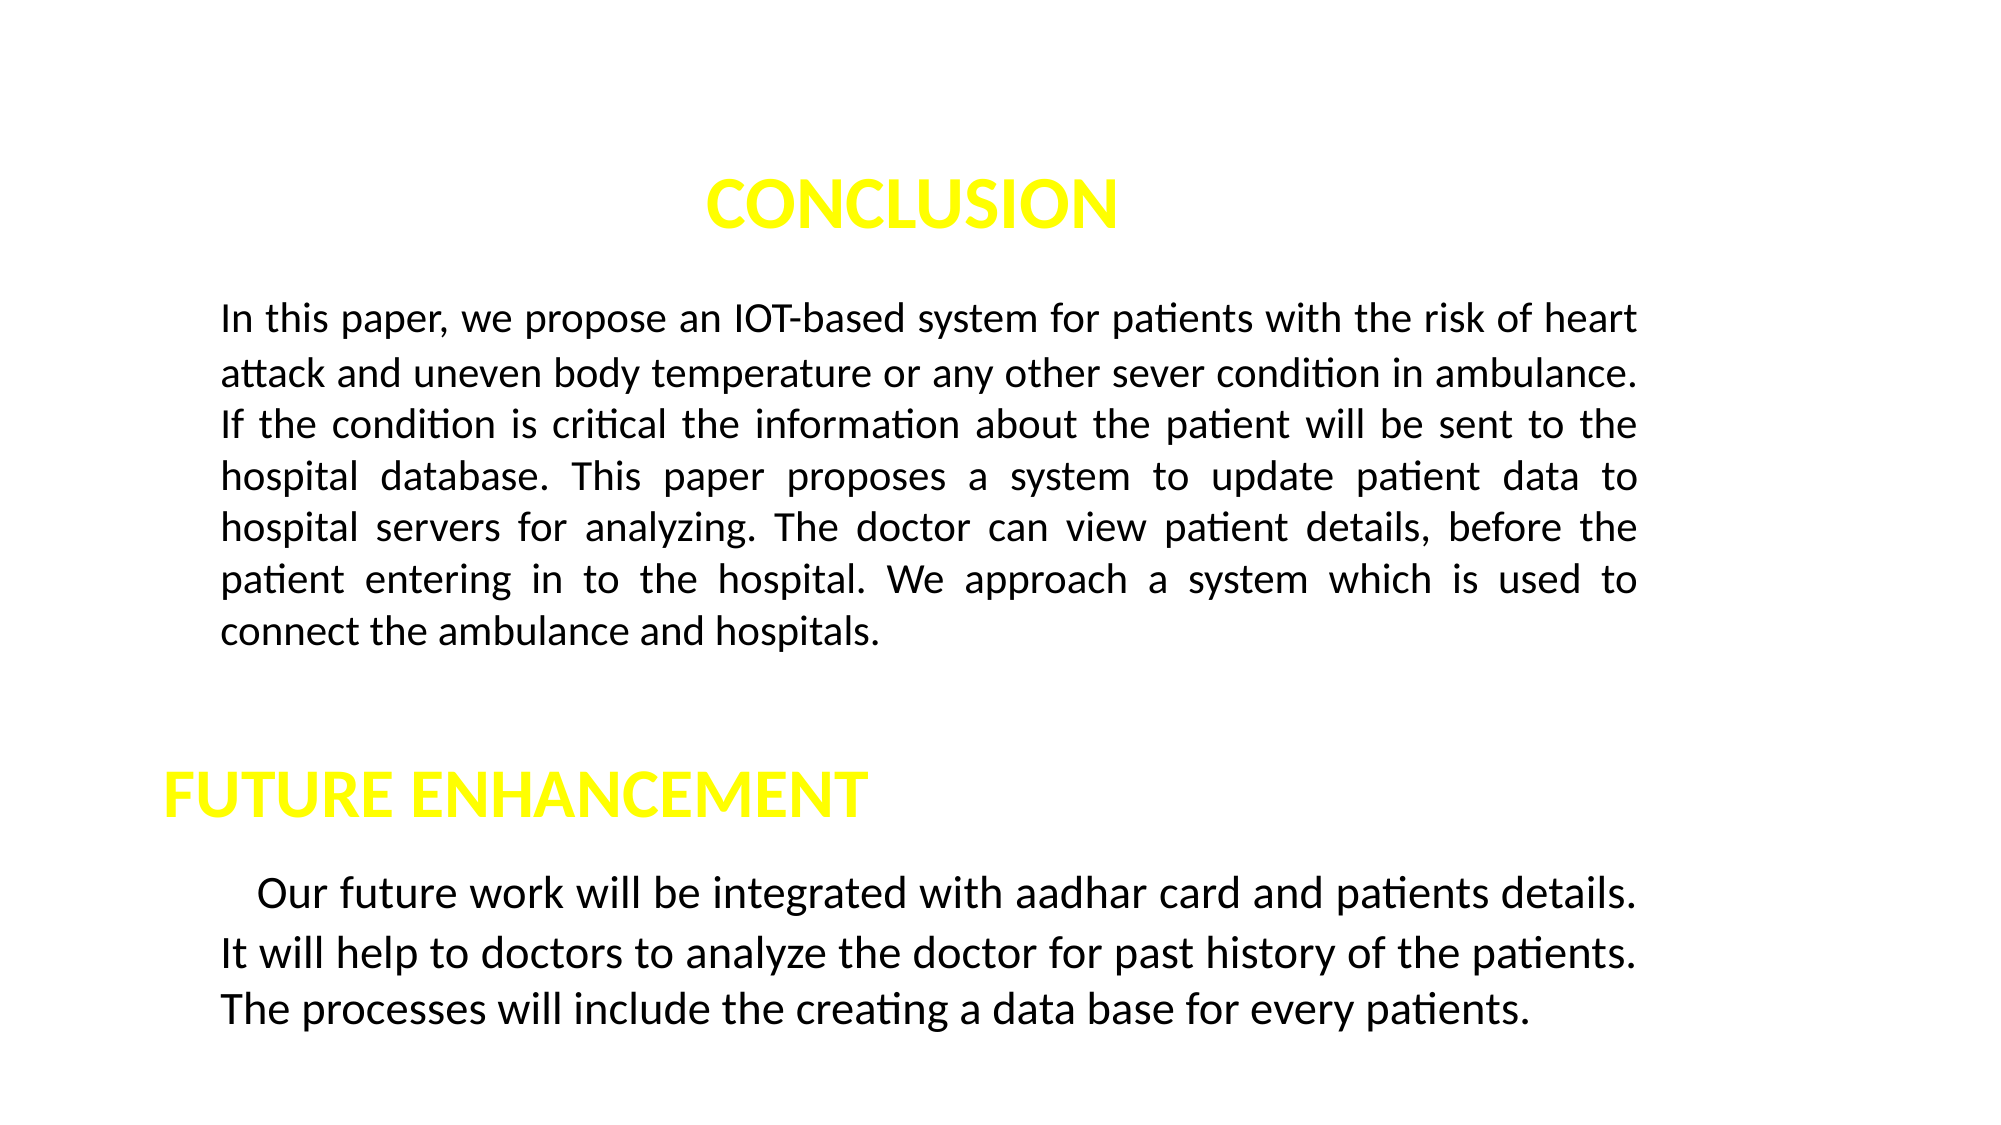

# CONCLUSION
			In this paper, we propose an IOT-based system for patients with the risk of heart attack and uneven body temperature or any other sever condition in ambulance. If the condition is critical the information about the patient will be sent to the hospital database. This paper proposes a system to update patient data to hospital servers for analyzing. The doctor can view patient details, before the patient entering in to the hospital. We approach a system which is used to connect the ambulance and hospitals.

FUTURE ENHANCEMENT
      Our future work will be integrated with aadhar card and patients details. It will help to doctors to analyze the doctor for past history of the patients. The processes will include the creating a data base for every patients.